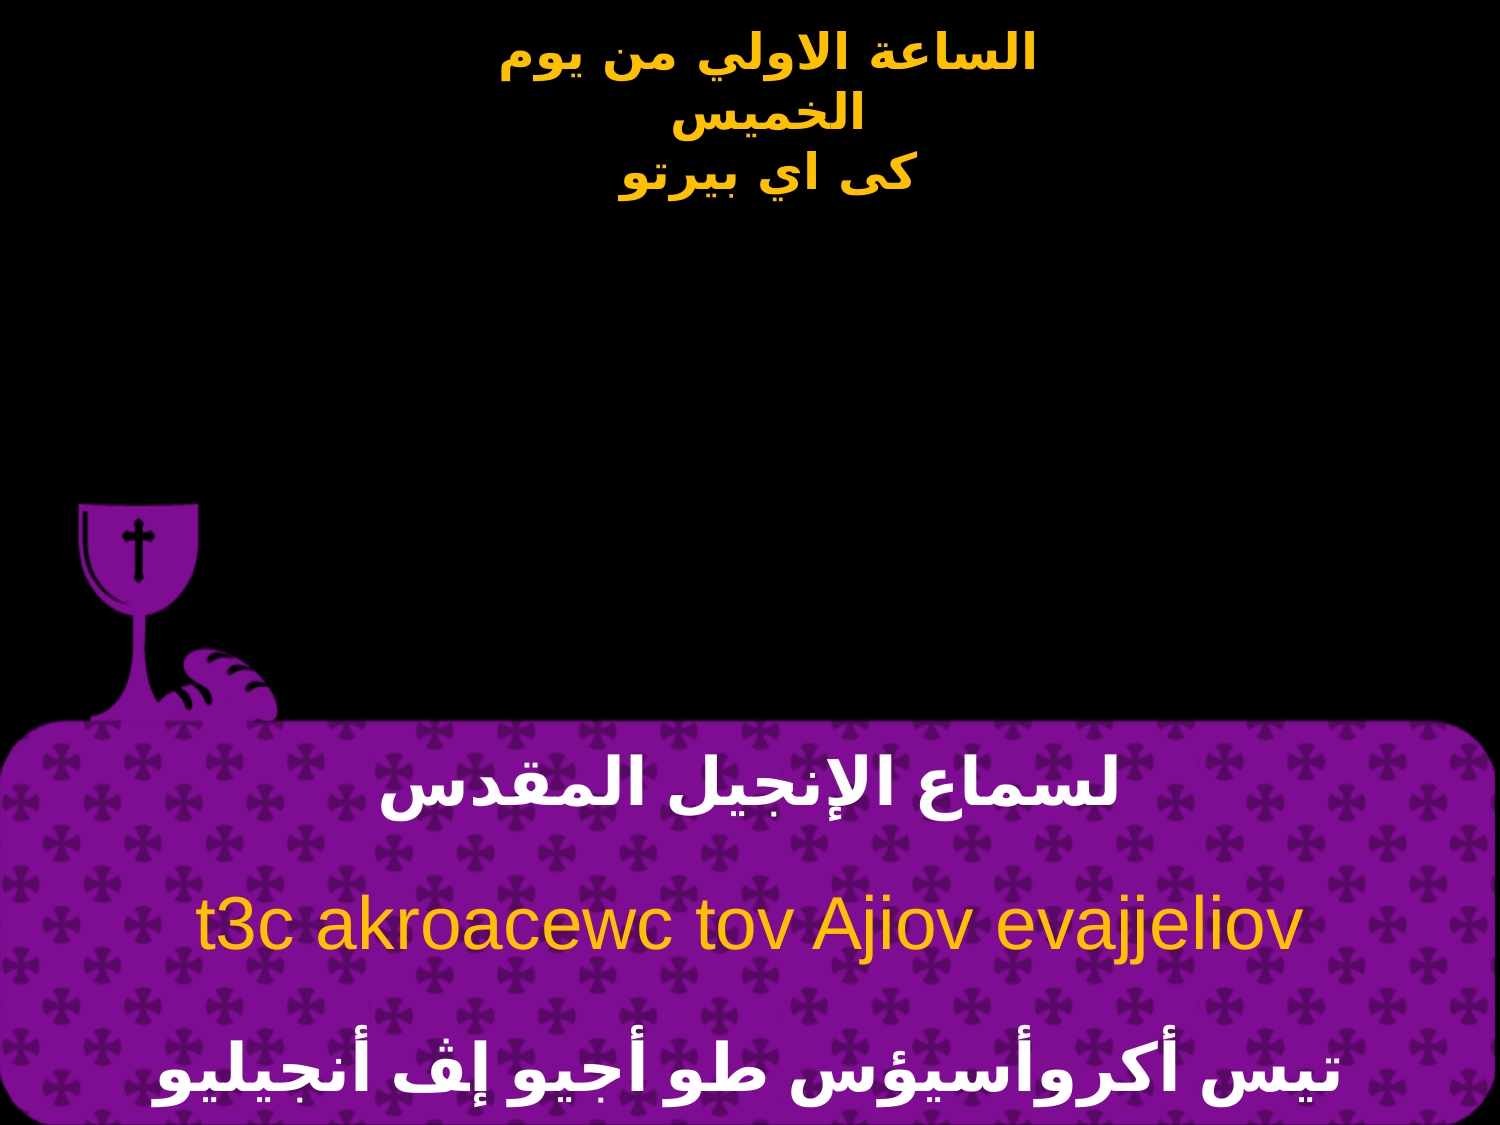

# لسماع الإنجيل المقدس
t3c akroacewc tov Ajiov evajjeliov
تيس أكروأسيؤس طو أجيو إﭫ أنجيليو